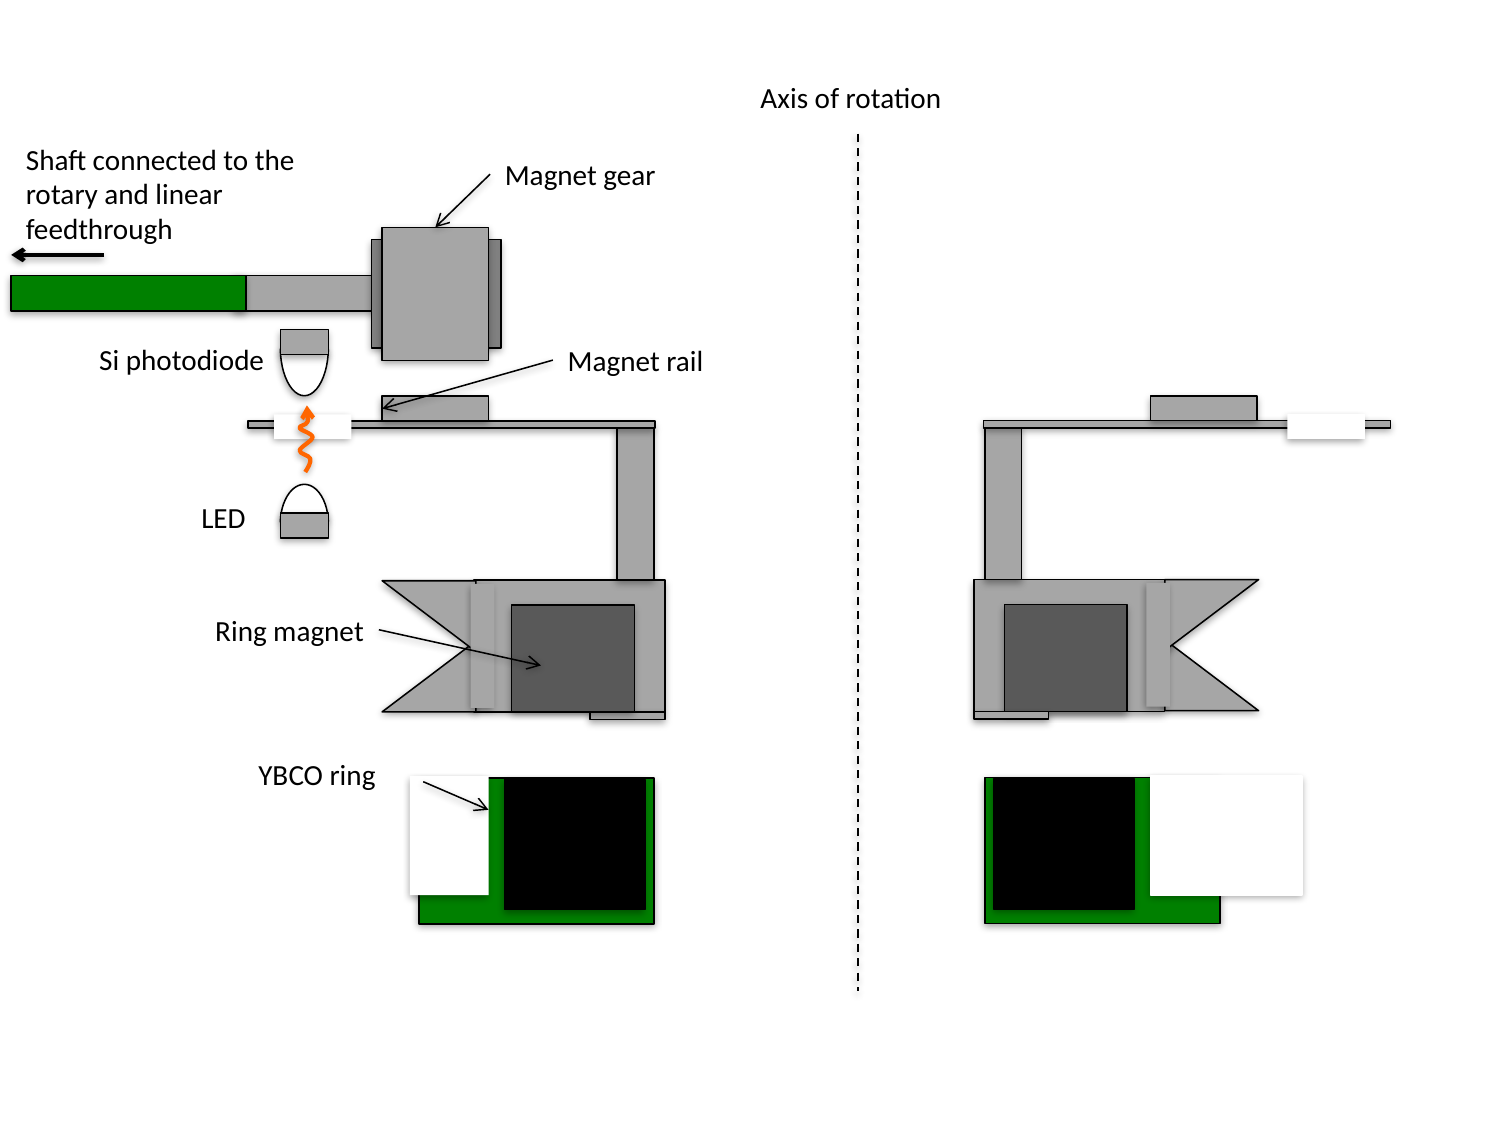

Axis of rotation
Shaft connected to the rotary and linear feedthrough
Magnet gear

Si photodiode
Magnet rail

LED

Ring magnet

YBCO ring